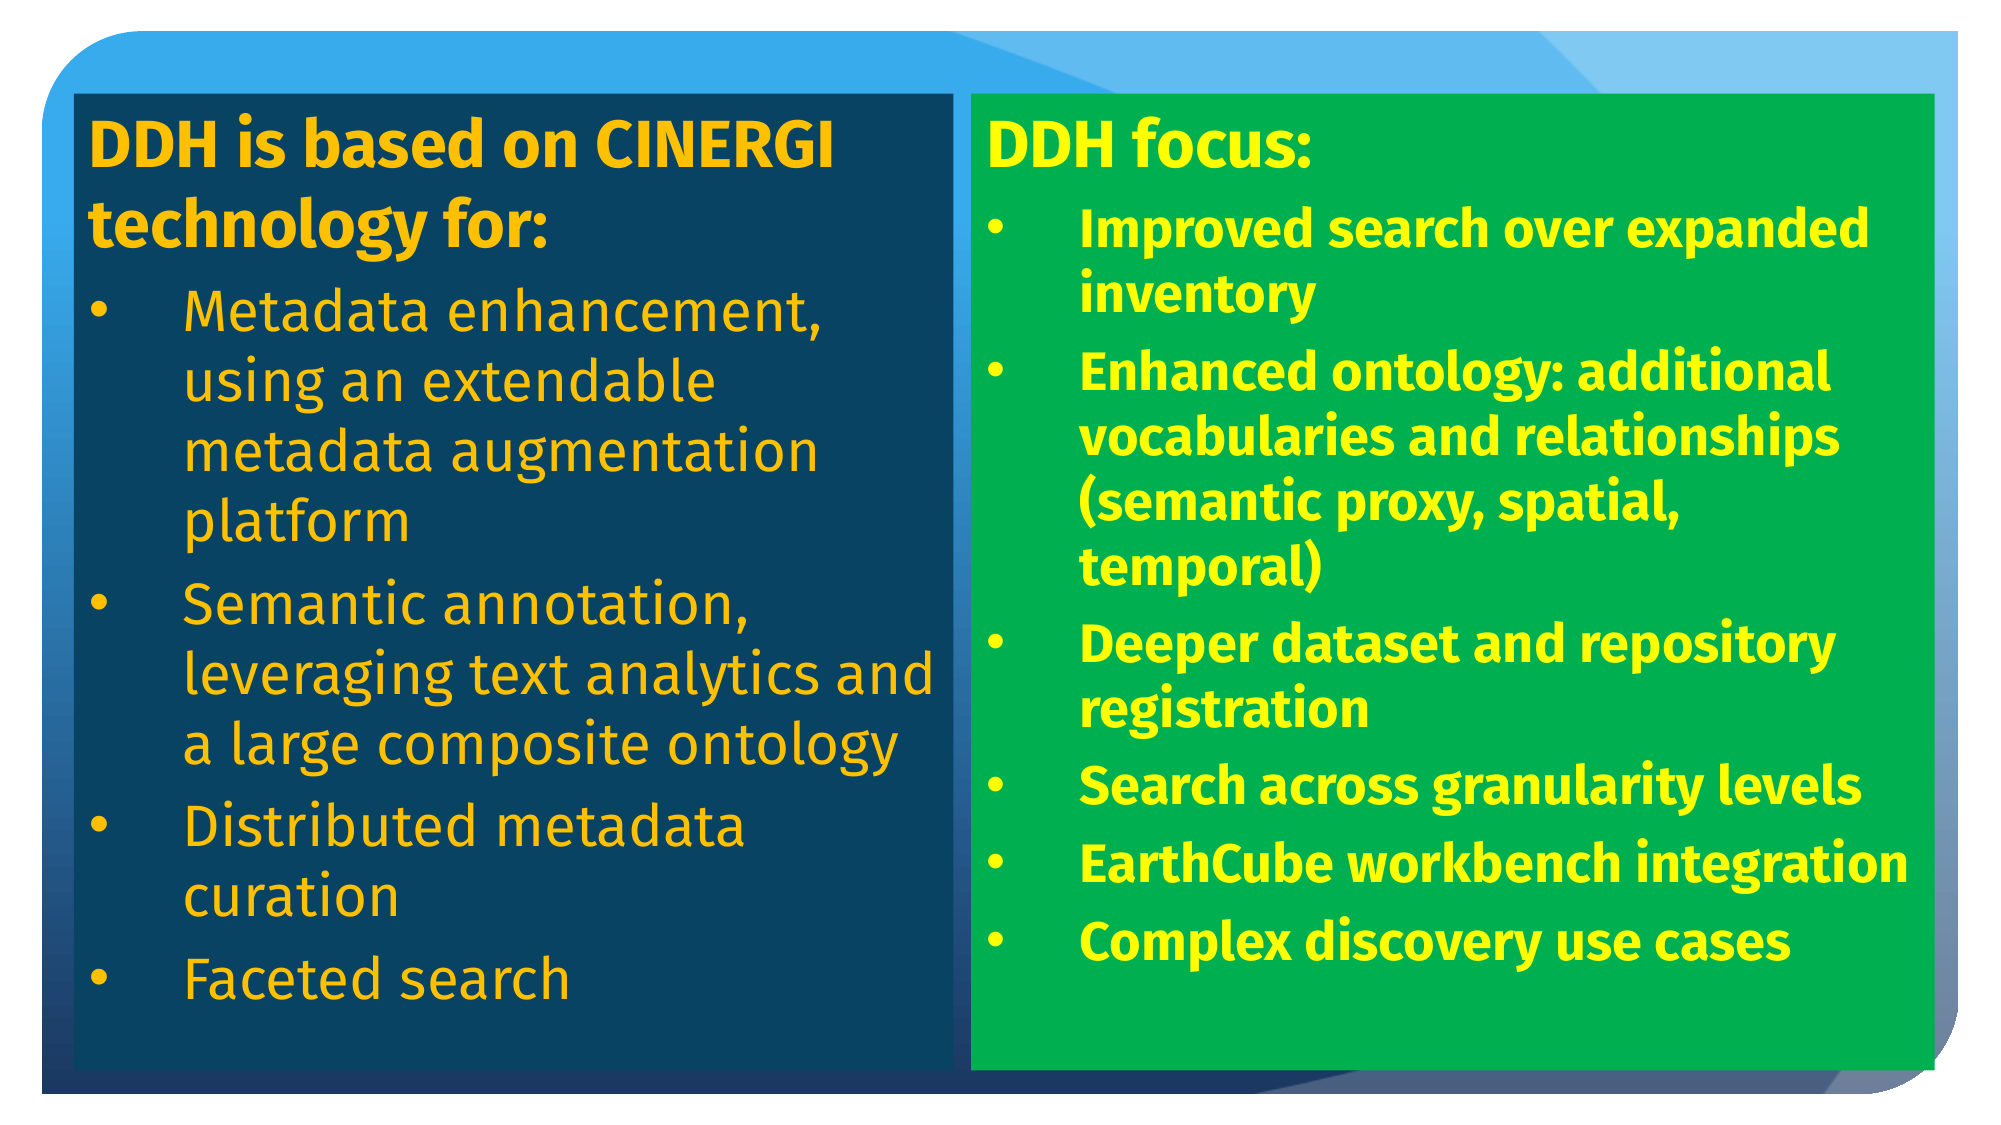

DDH is based on CINERGI technology for:
Metadata enhancement, using an extendable metadata augmentation platform
Semantic annotation, leveraging text analytics and a large composite ontology
Distributed metadata curation
Faceted search
DDH focus:
Improved search over expanded inventory
Enhanced ontology: additional vocabularies and relationships (semantic proxy, spatial, temporal)
Deeper dataset and repository registration
Search across granularity levels
EarthCube workbench integration
Complex discovery use cases